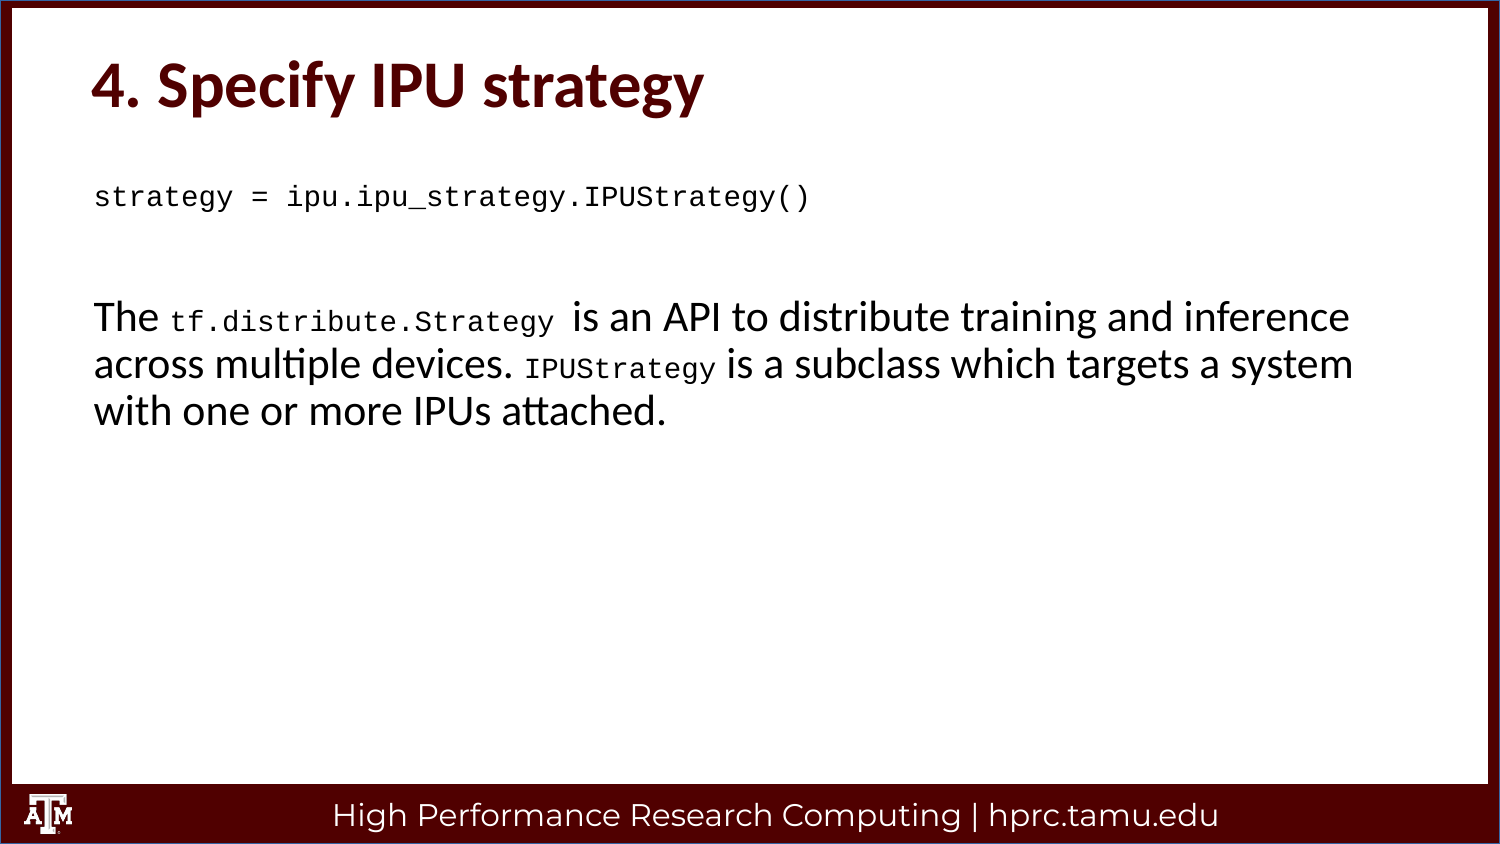

4. Specify IPU strategy
strategy = ipu.ipu_strategy.IPUStrategy()

The tf.distribute.Strategy is an API to distribute training and inference across multiple devices. IPUStrategy is a subclass which targets a system with one or more IPUs attached.